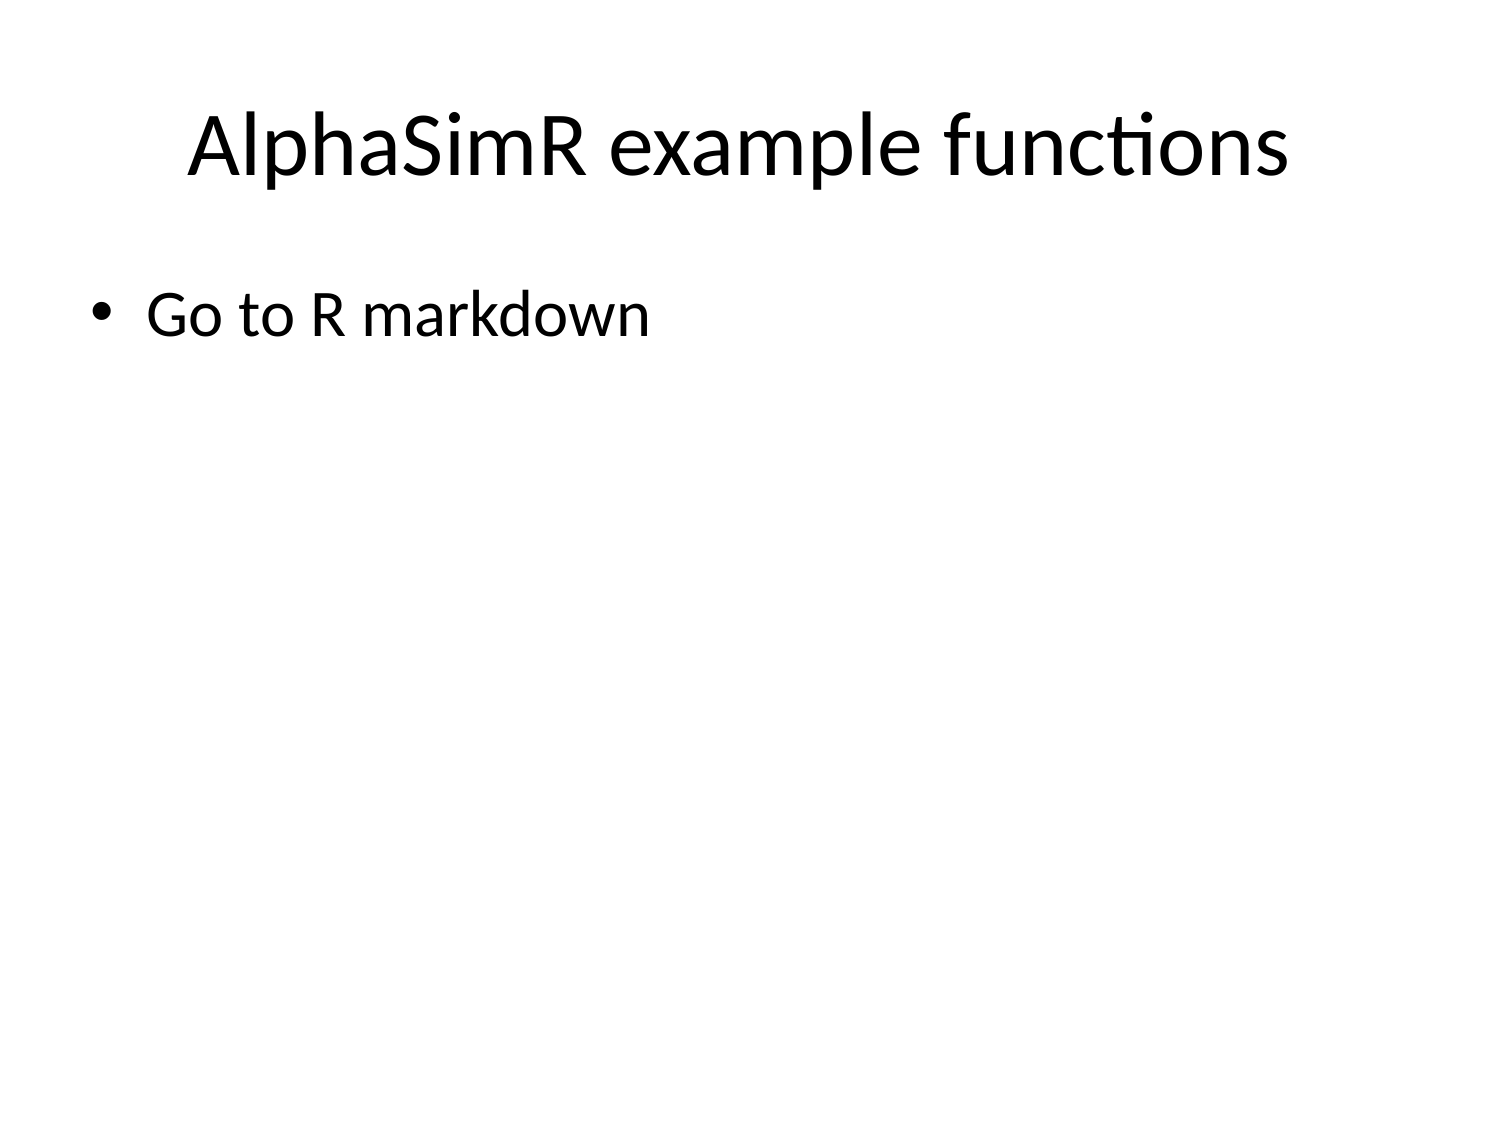

# AlphaSimR example functions
Go to R markdown